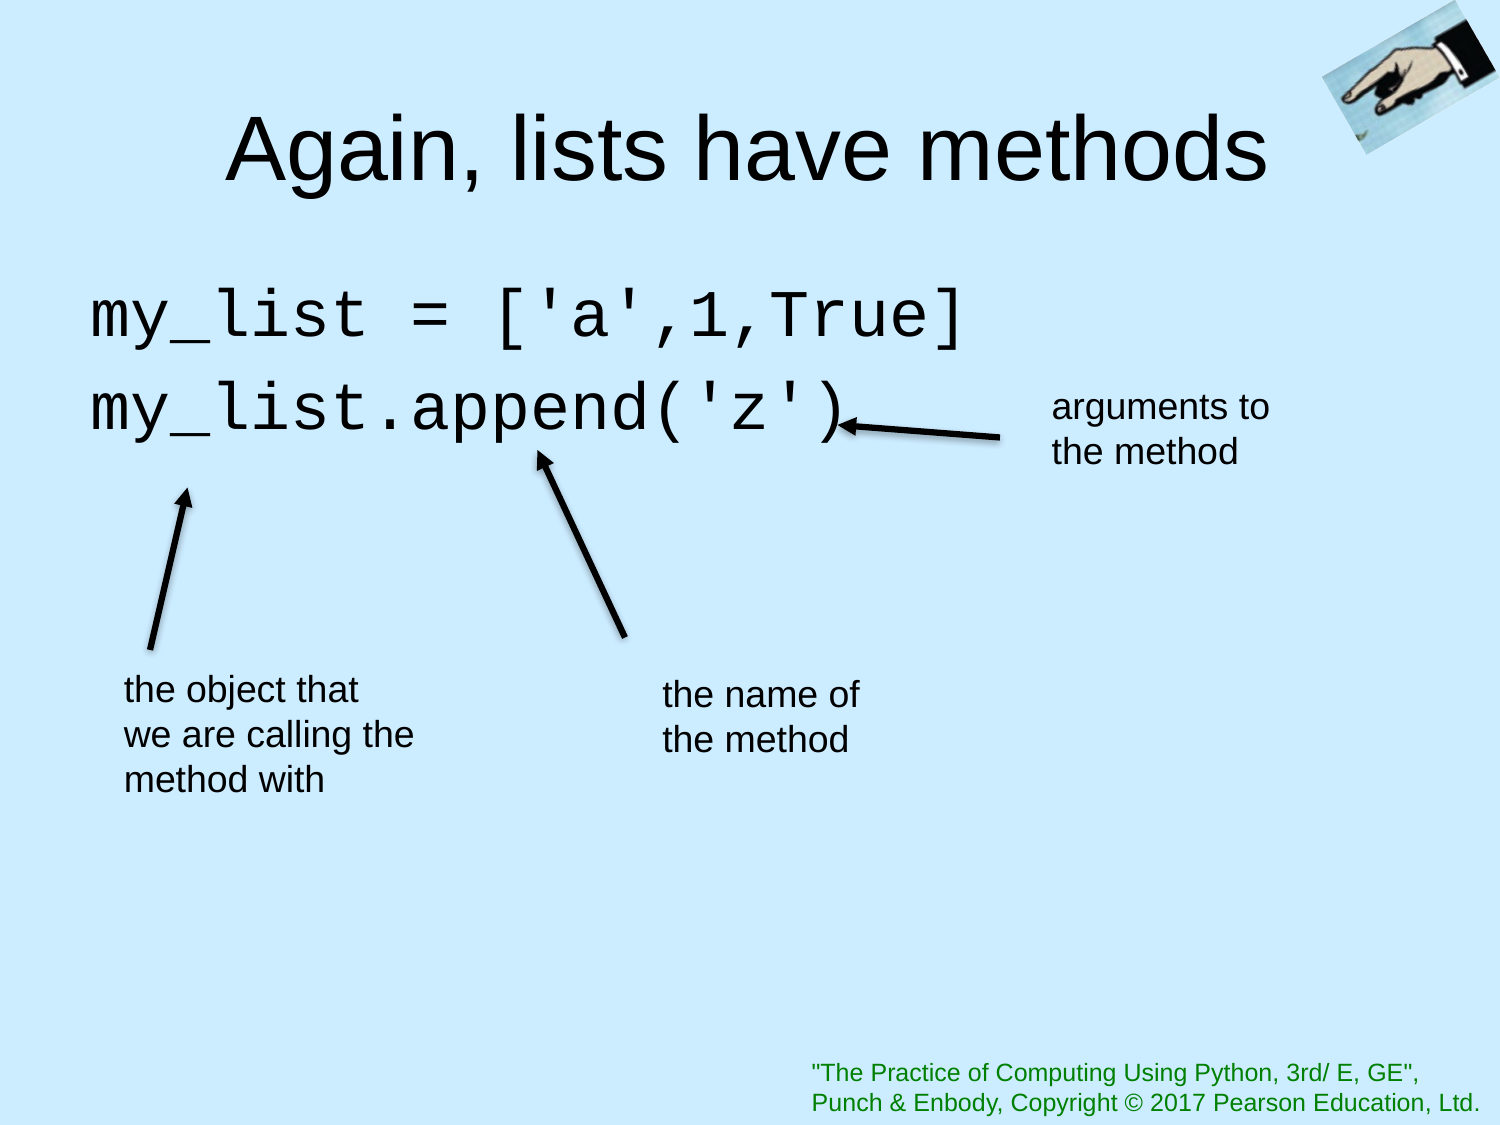

# Again, lists have methods
my_list = ['a',1,True]
my_list.append('z')
arguments to
the method

the object that
we are calling the
method with
the name of
the method